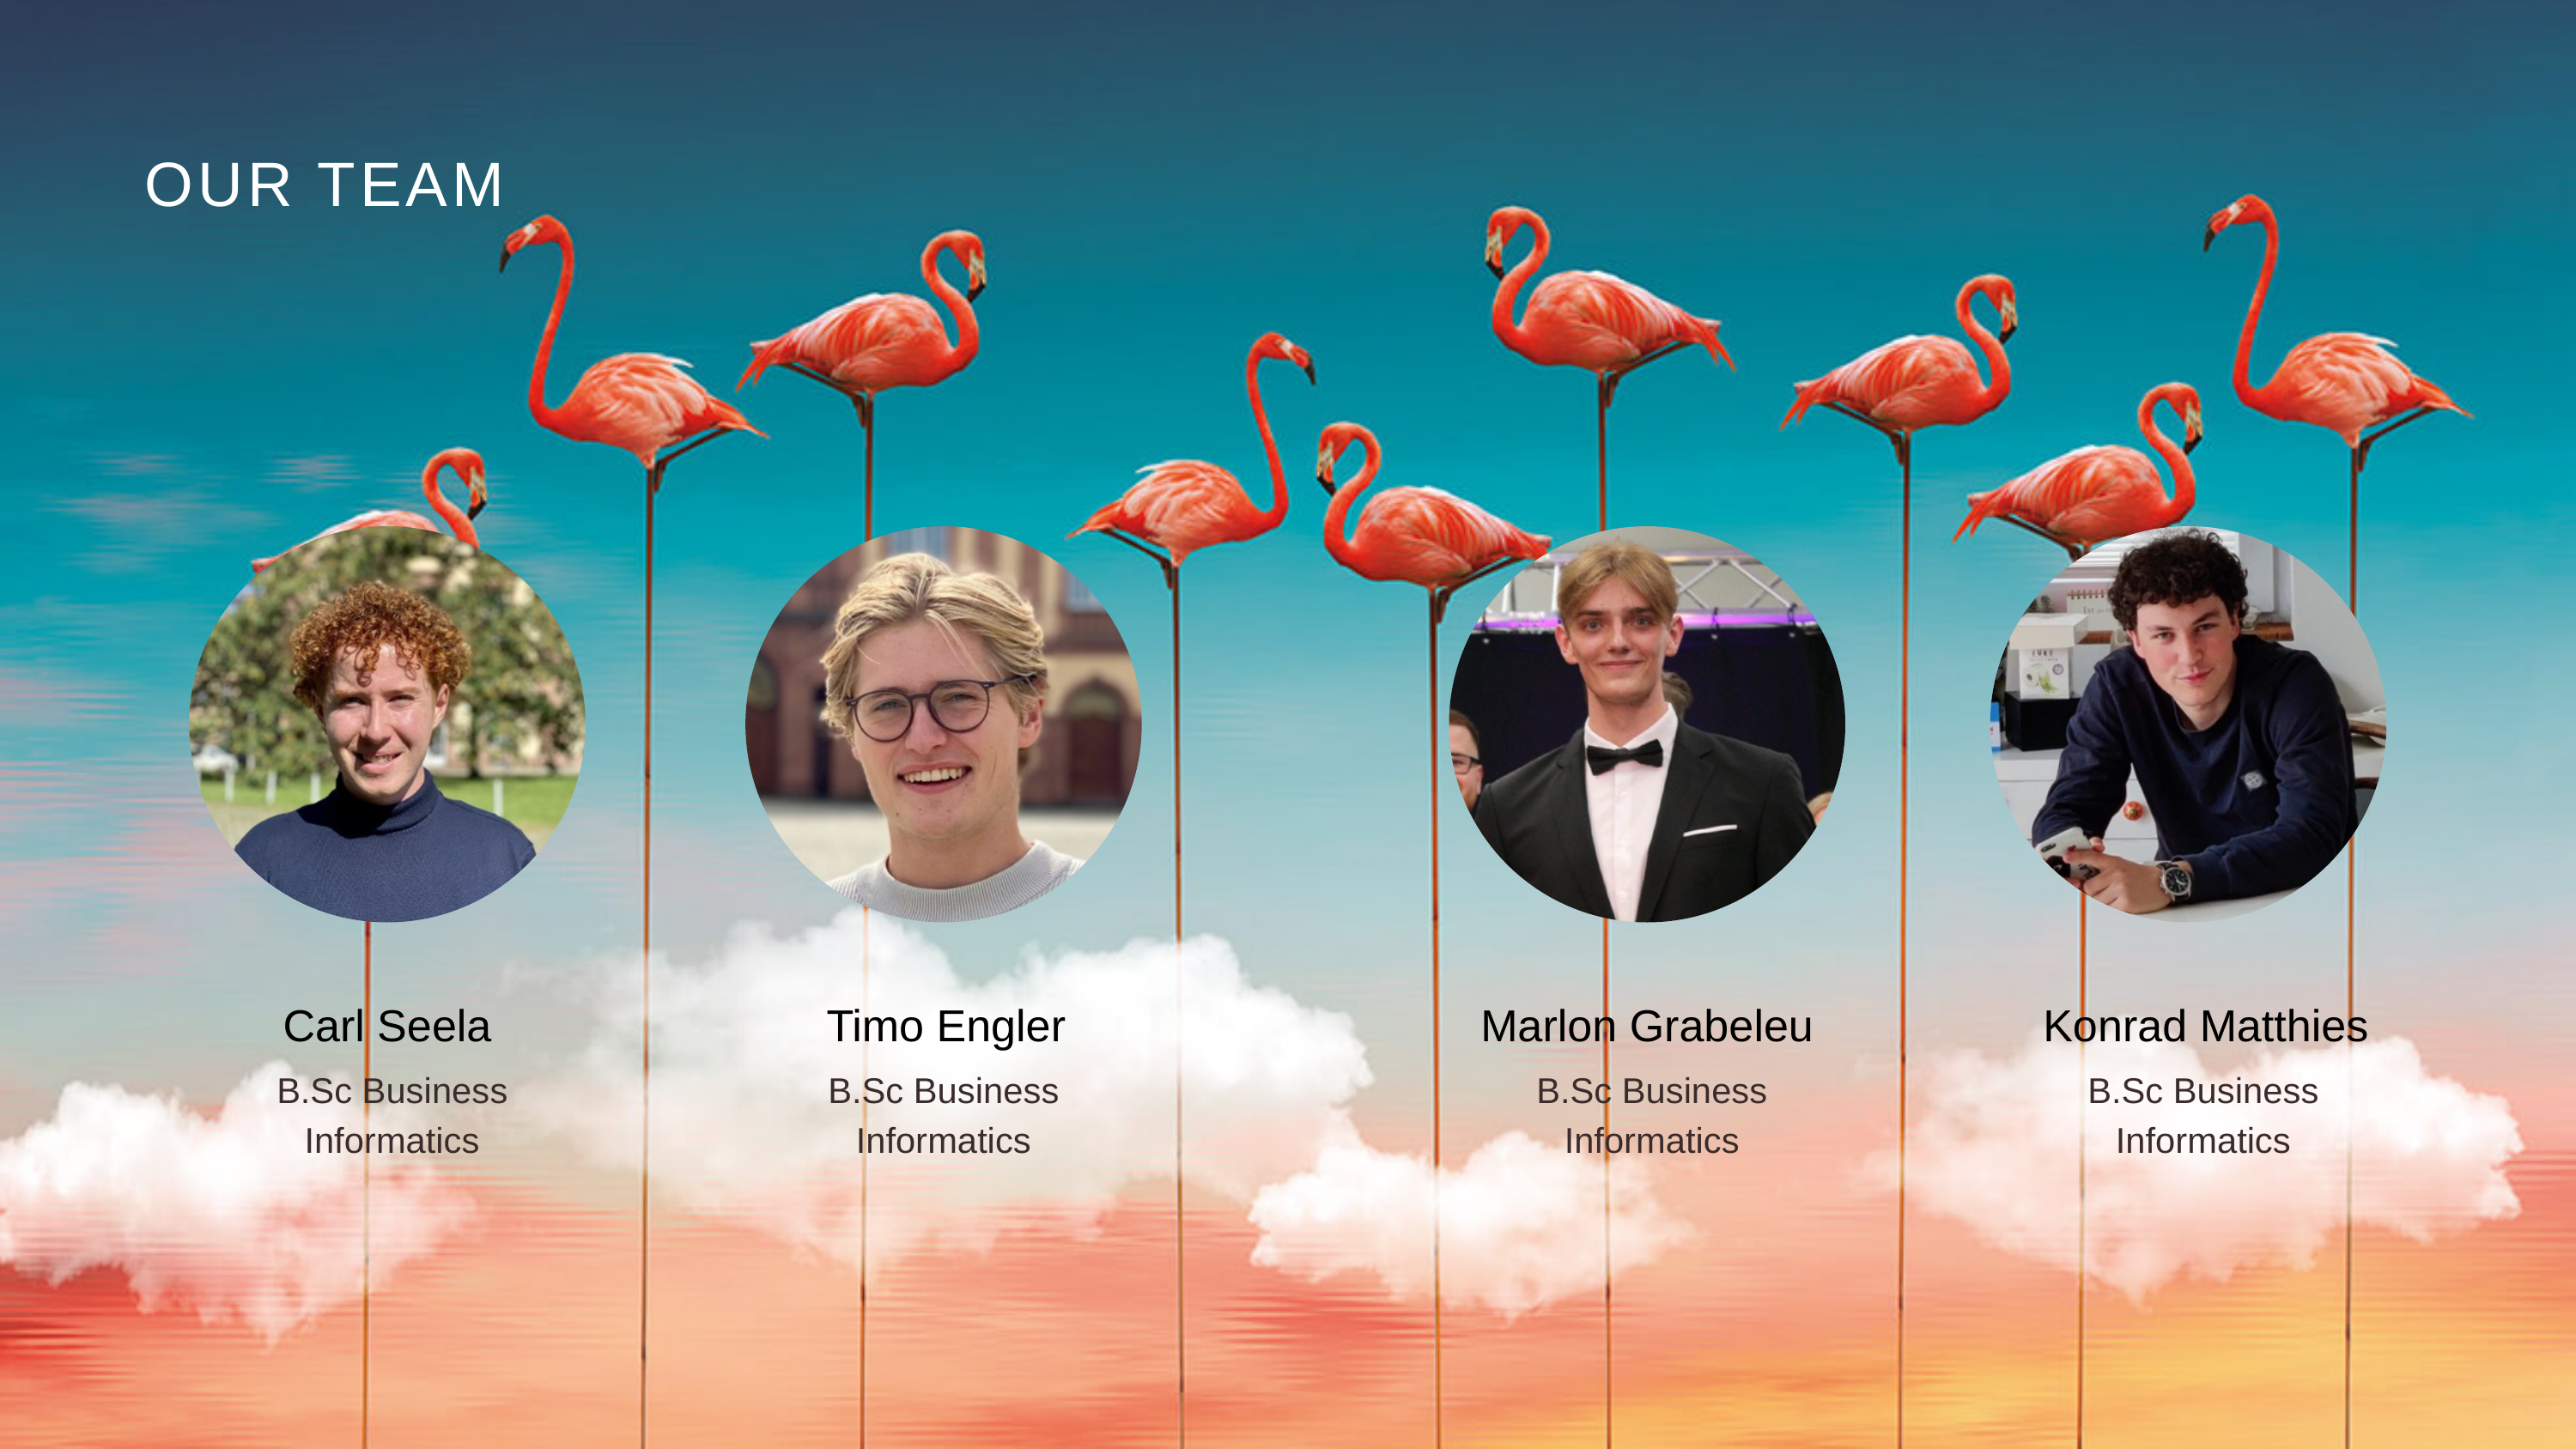

OUR TEAM

Carl Seela
Timo Engler
Marlon Grabeleu
Konrad Matthies
B.Sc Business Informatics
B.Sc Business Informatics
B.Sc Business Informatics
B.Sc Business Informatics